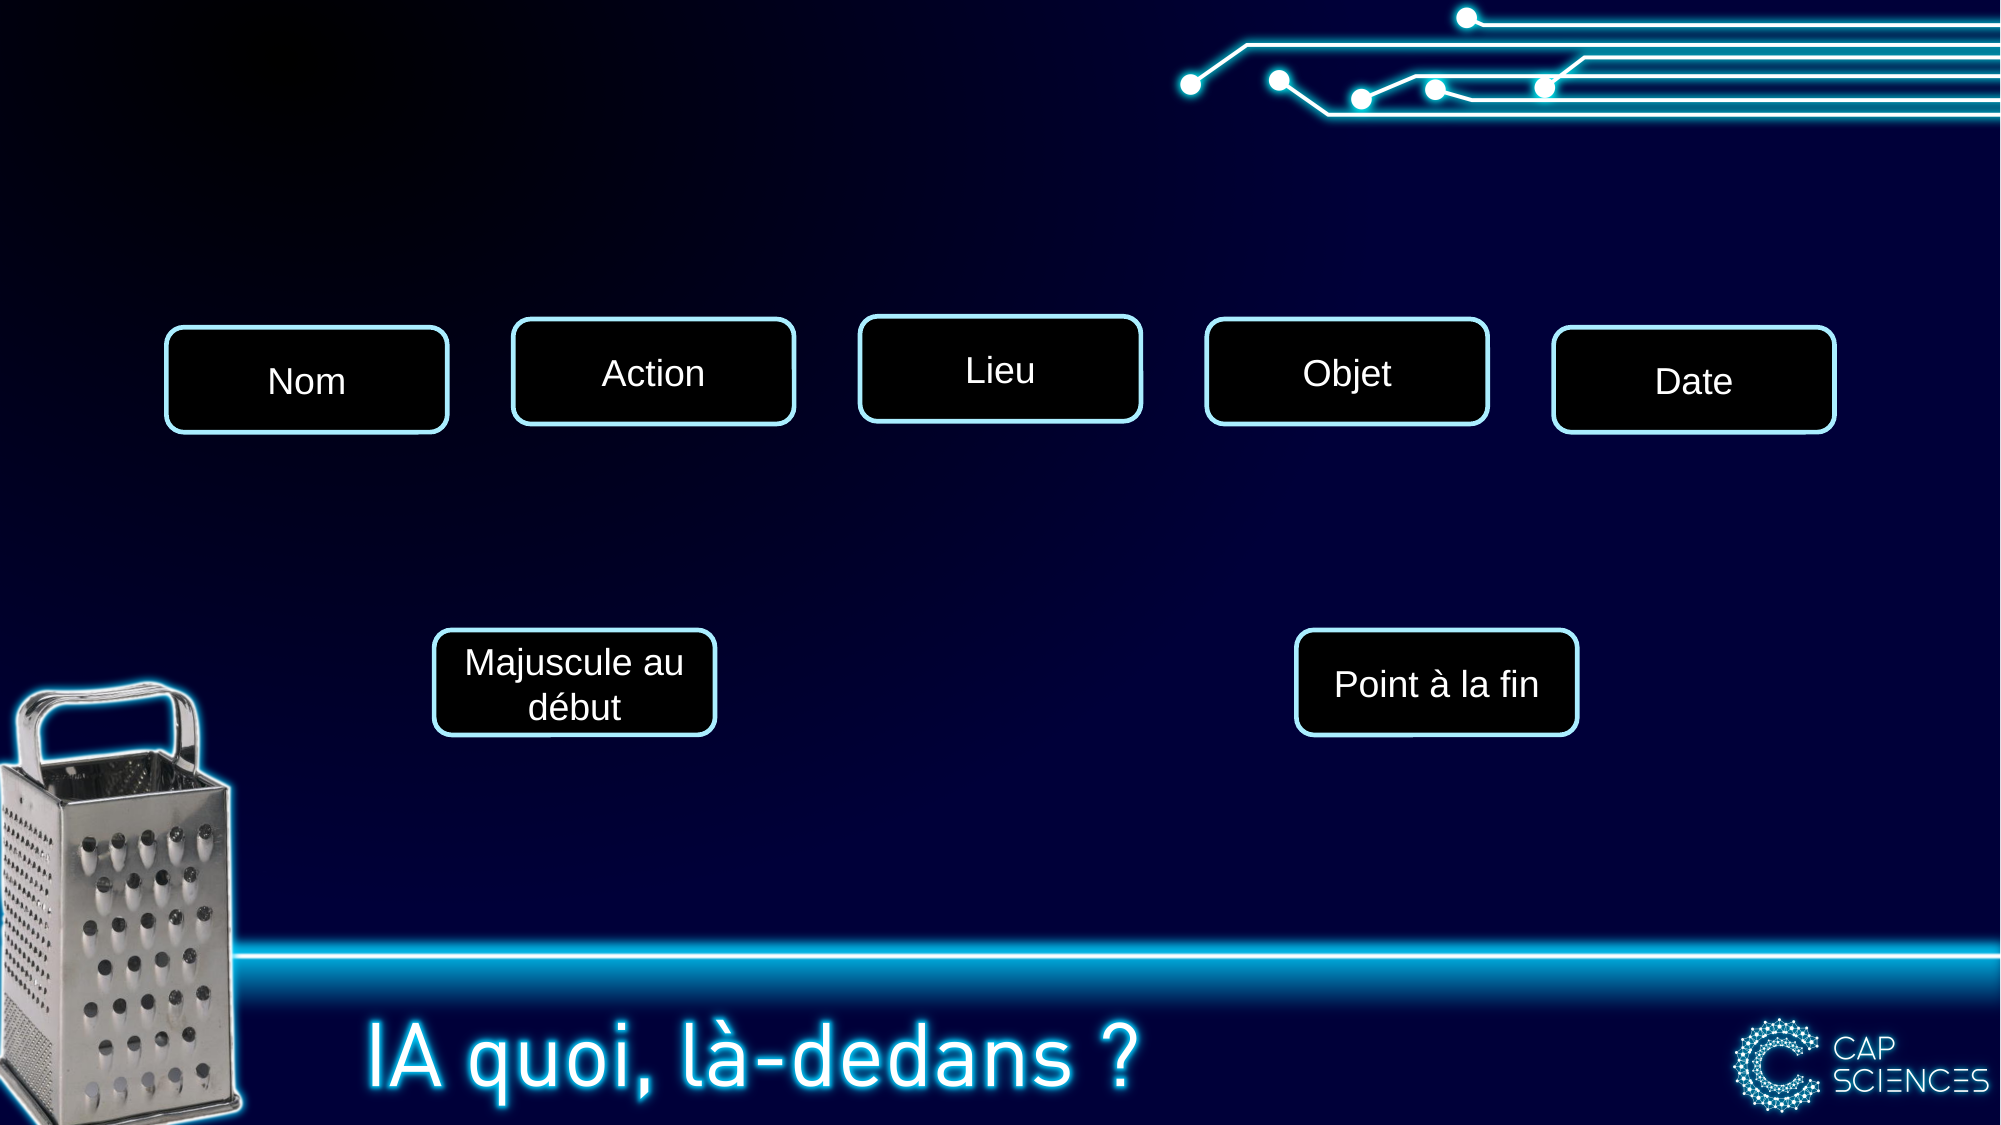

Lieu
Action
Objet
Nom
Date
Majuscule au début
Point à la fin